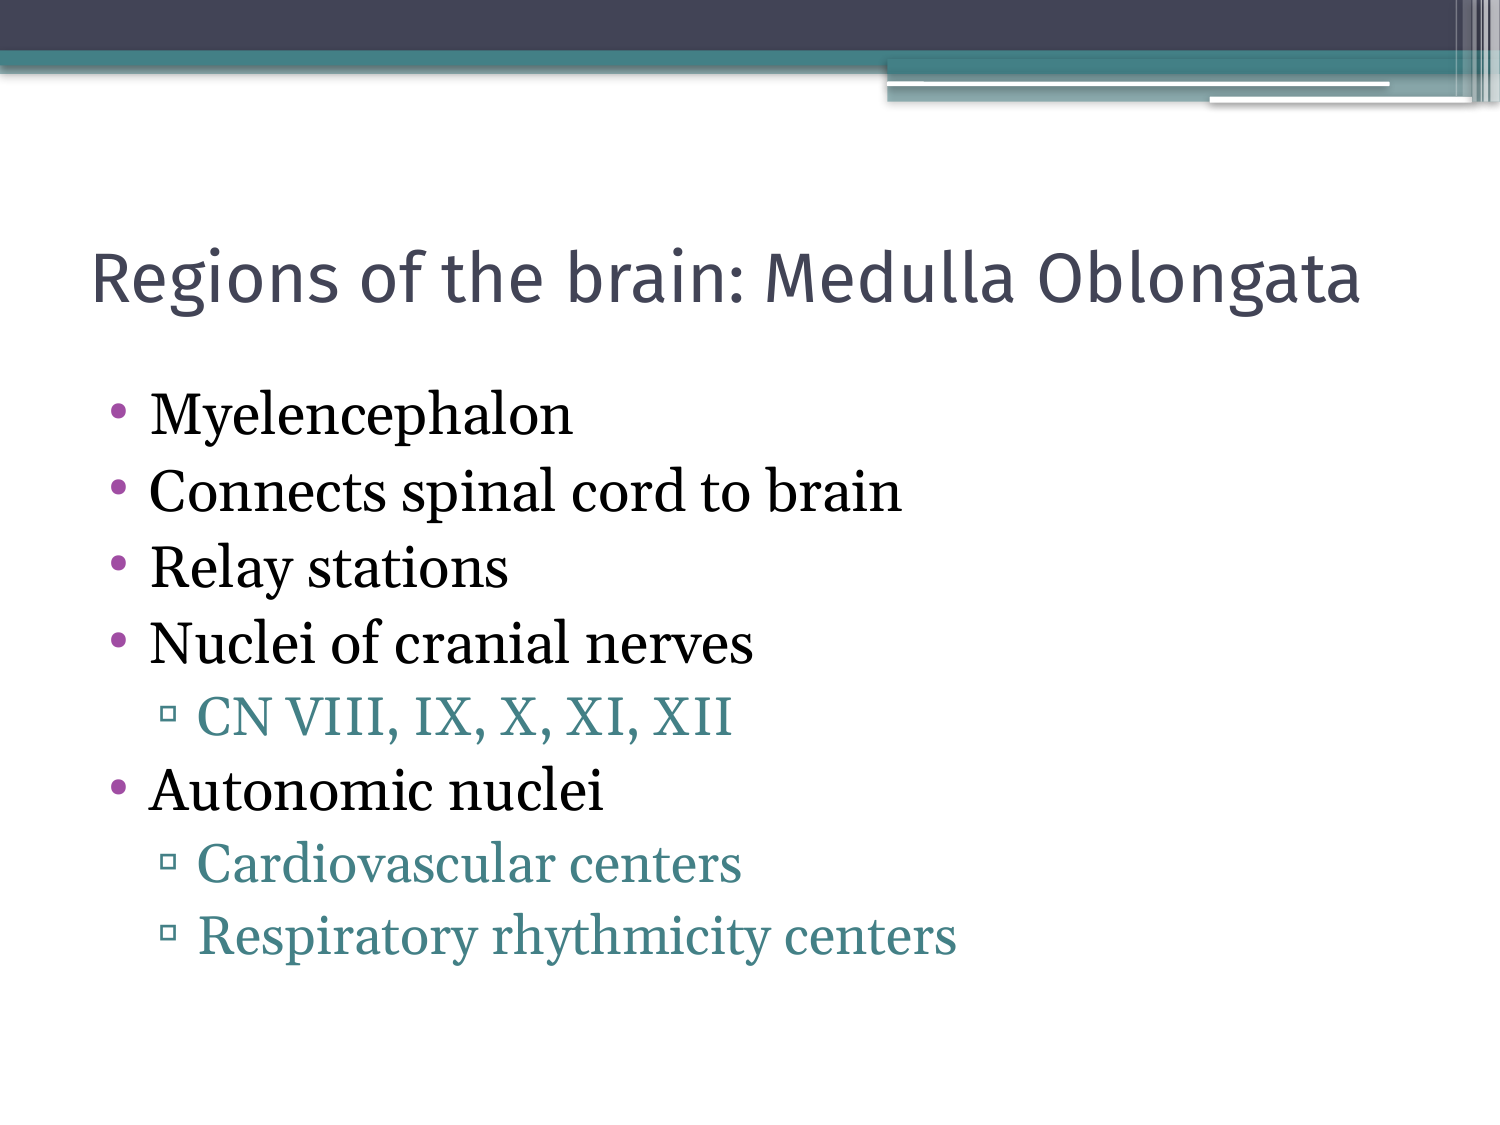

# Regions of the brain: Medulla Oblongata
Myelencephalon
Connects spinal cord to brain
Relay stations
Nuclei of cranial nerves
CN VIII, IX, X, XI, XII
Autonomic nuclei
Cardiovascular centers
Respiratory rhythmicity centers